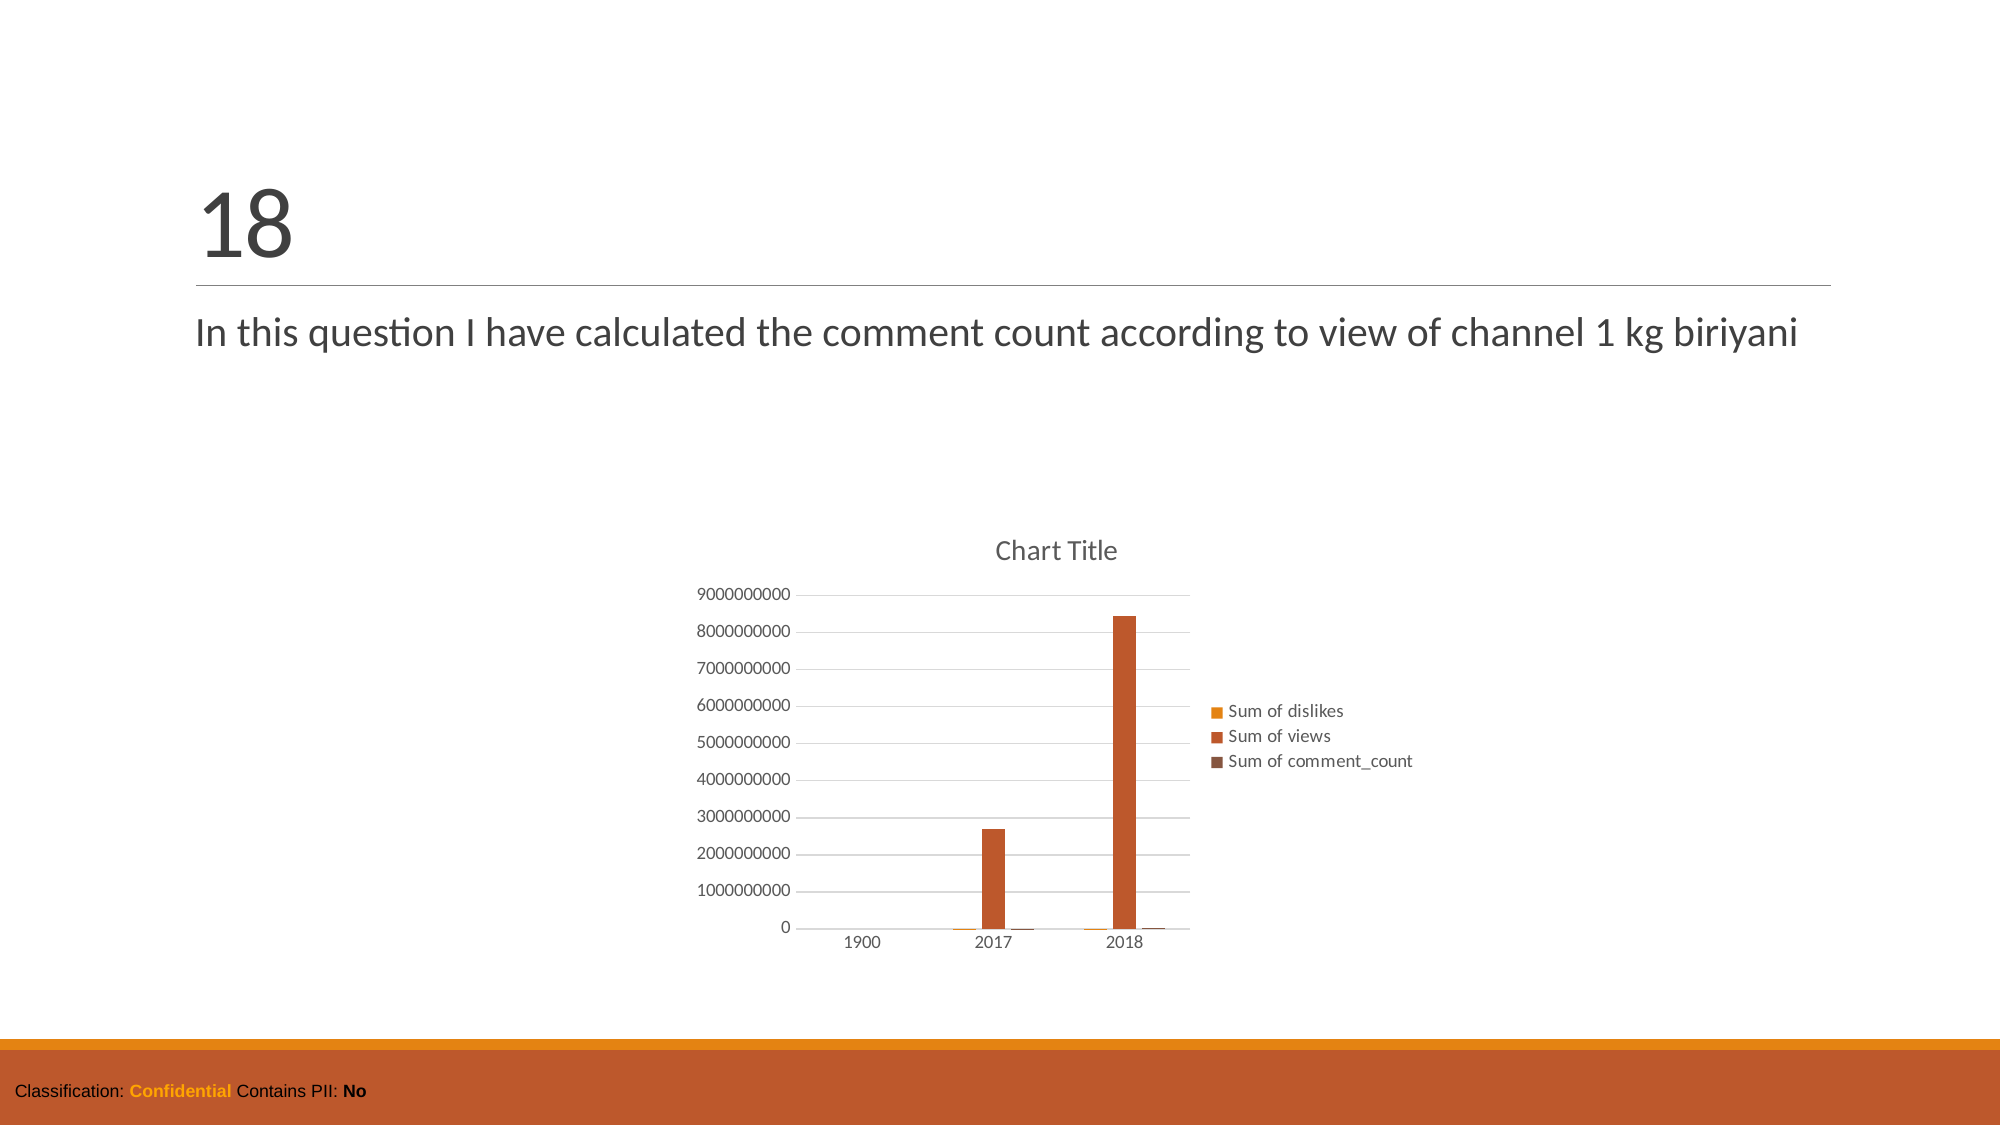

# 18
In this question I have calculated the comment count according to view of channel 1 kg biriyani

### Chart:

| Category | Sum of dislikes | Sum of views | Sum of comment_count |
|---|---|---|---|
| 1900 | None | None | None |
| 2017 | 4777042.0 | 2700407997.0 | 6422378.0 |
| 2018 | 10831744.0 | 8445909227.0 | 17741295.0 |